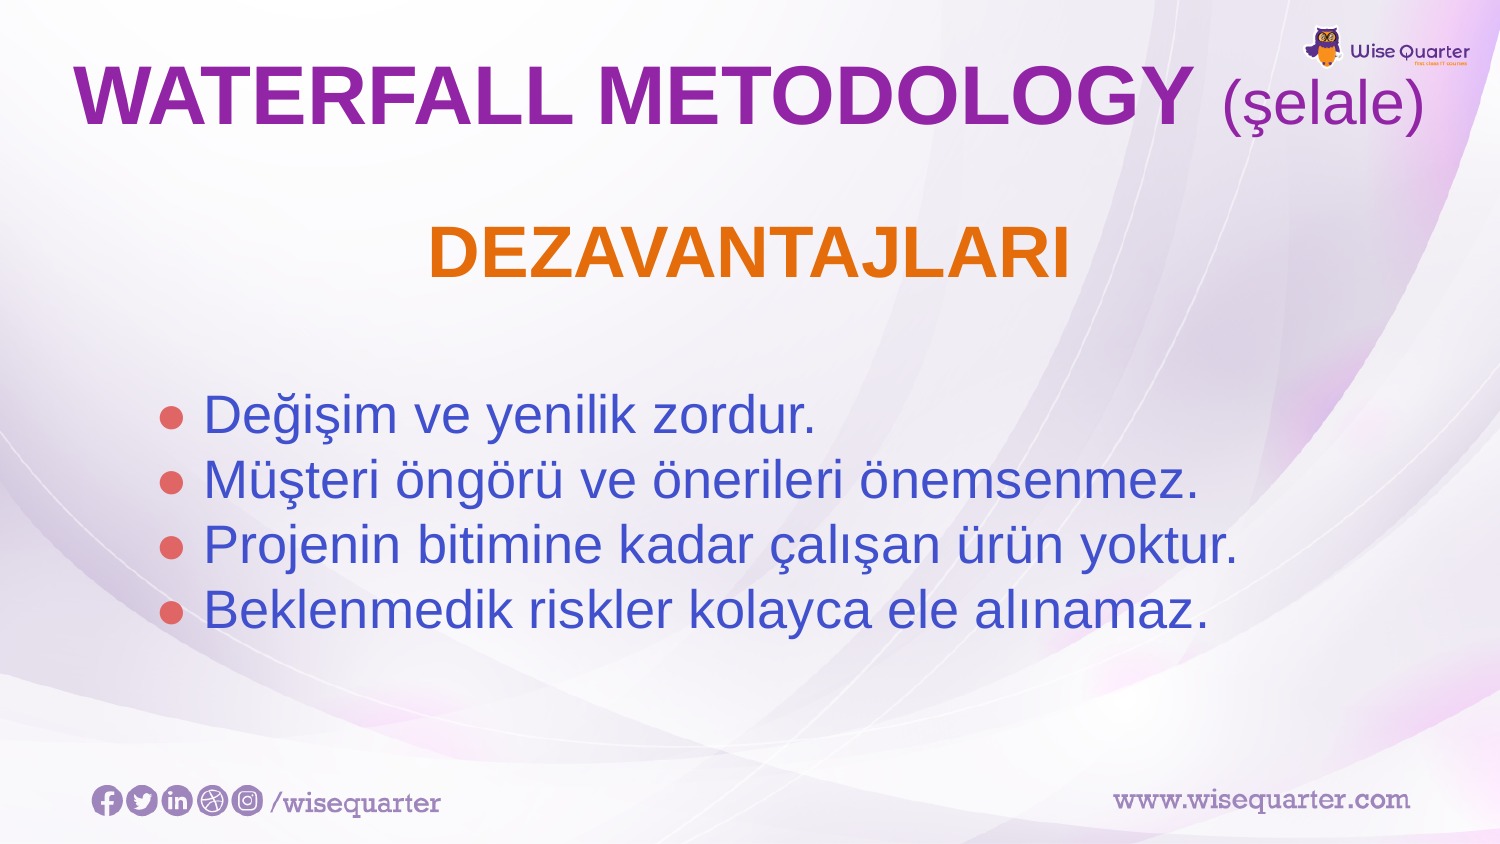

# WATERFALL METODOLOGY (şelale)
DEZAVANTAJLARI

● Değişim ve yenilik zordur.
● Müşteri öngörü ve önerileri önemsenmez.
● Projenin bitimine kadar çalışan ürün yoktur.
● Beklenmedik riskler kolayca ele alınamaz.